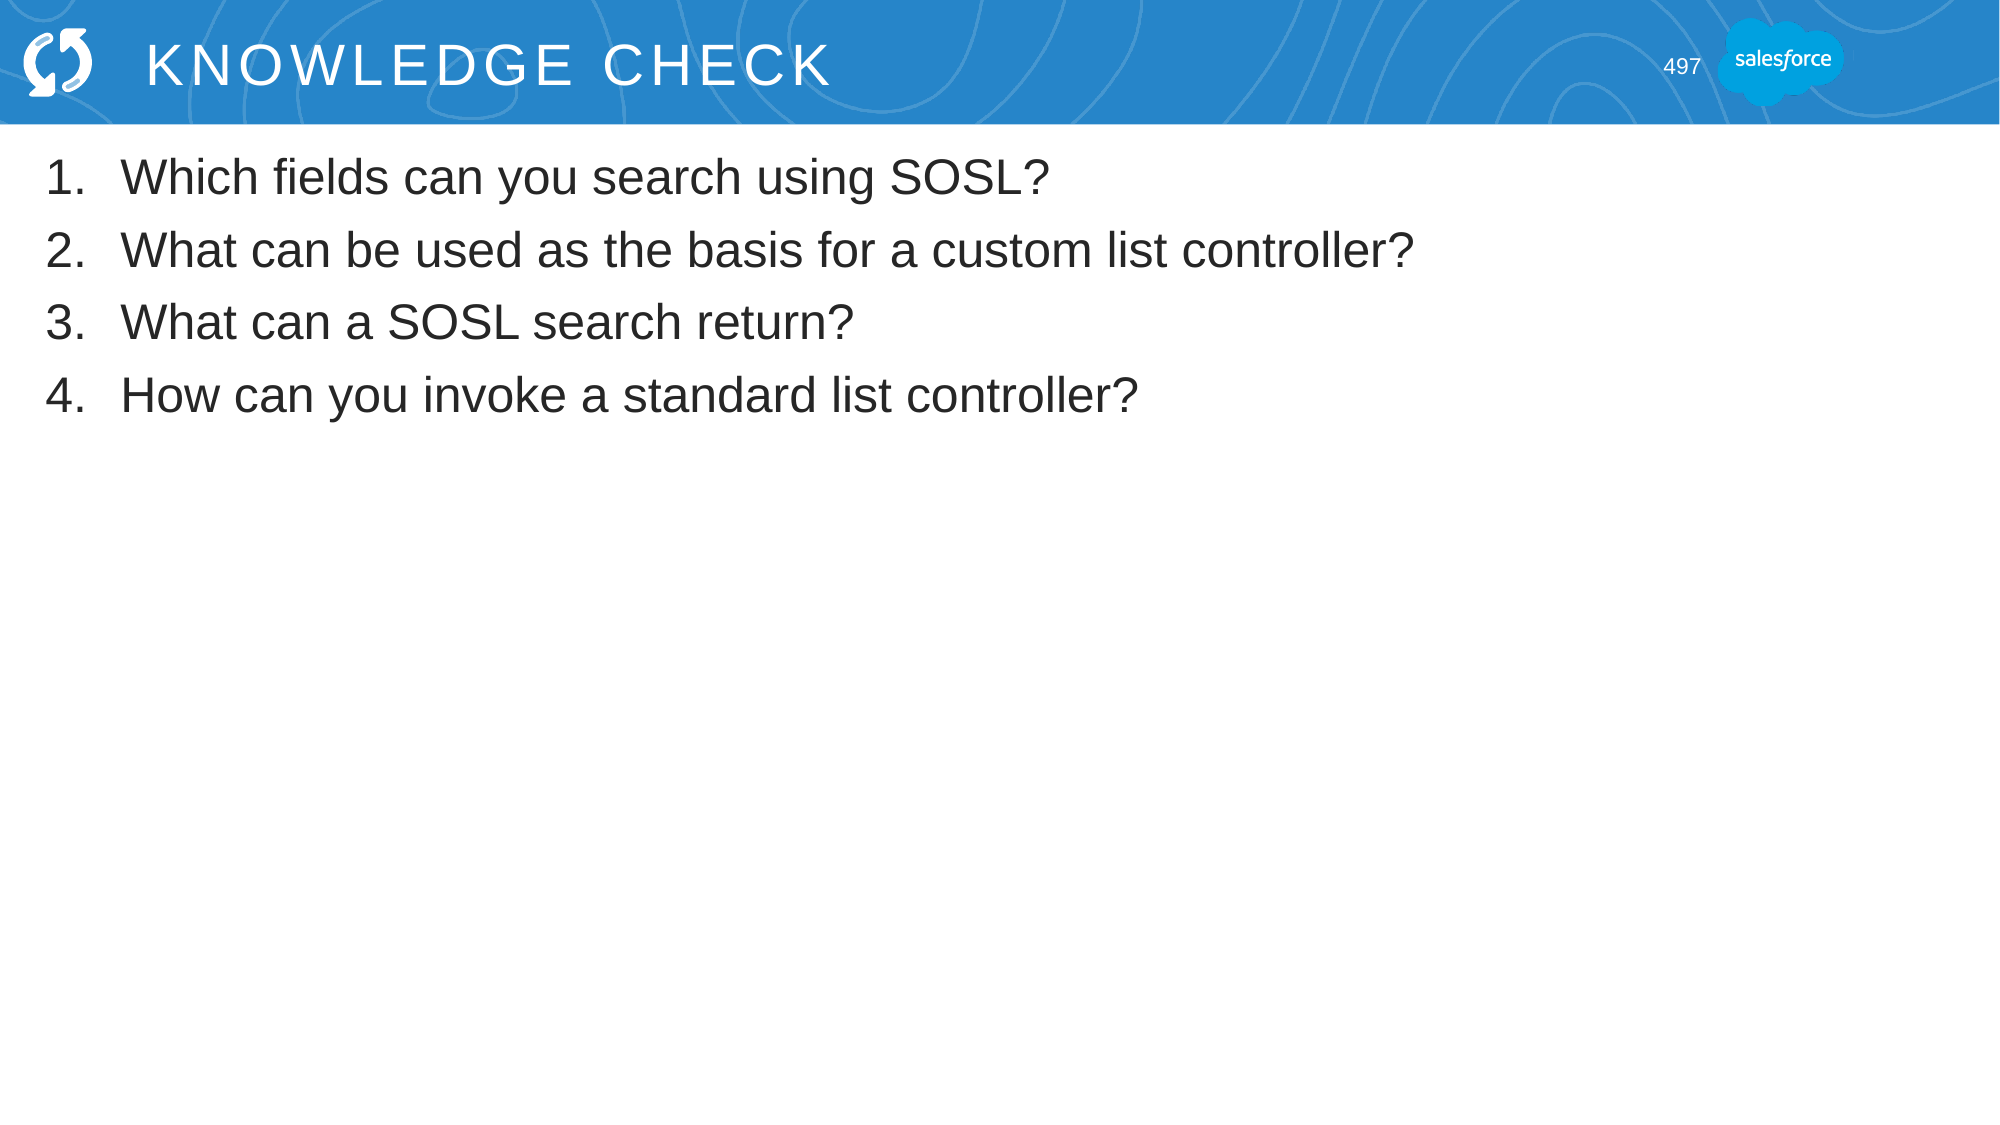

# Knowledge Check
497
Which fields can you search using SOSL?
What can be used as the basis for a custom list controller?
What can a SOSL search return?
How can you invoke a standard list controller?